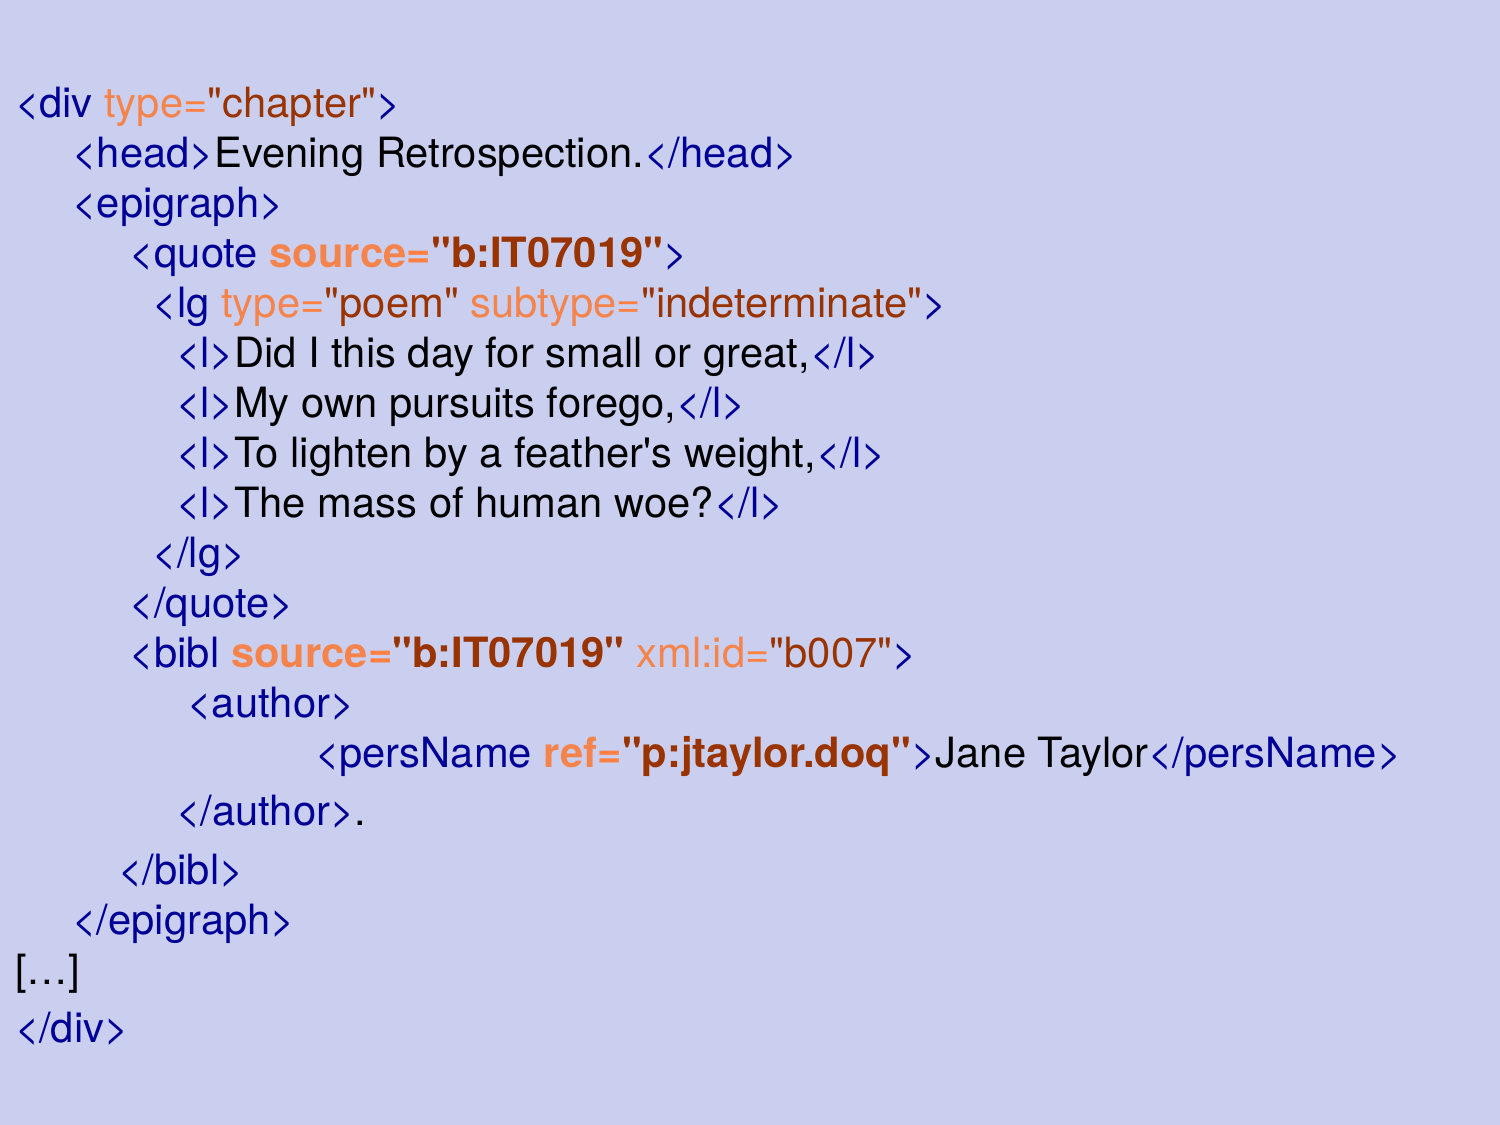

<div type="chapter">
     <head>Evening Retrospection.</head>
     <epigraph>
          <quote source="b:IT07019">
            <lg type="poem" subtype="indeterminate">
              <l>Did I this day for small or great,</l>
              <l>My own pursuits forego,</l>
              <l>To lighten by a feather's weight,</l>
              <l>The mass of human woe?</l>
            </lg>
          </quote>
          <bibl source="b:IT07019" xml:id="b007">
               <author>
		<persName ref="p:jtaylor.doq">Jane Taylor</persName>
              </author>.
         </bibl>
     </epigraph>
[…]
</div>